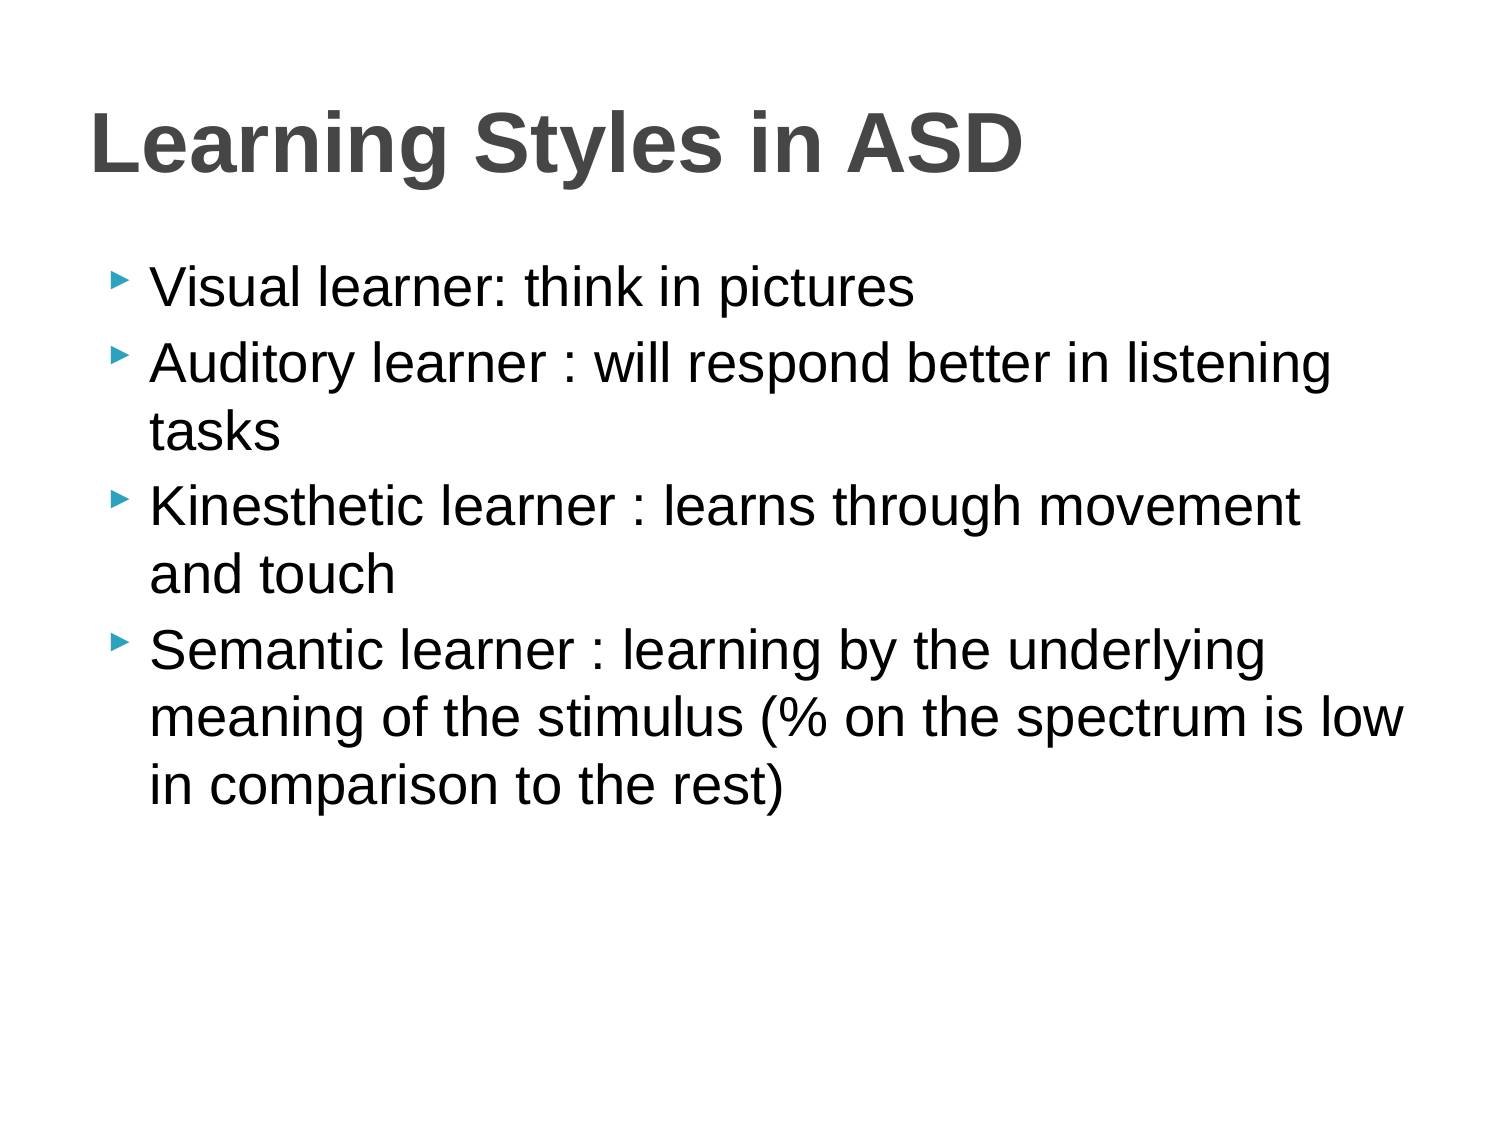

# Learning Styles in ASD
Visual learner: think in pictures
Auditory learner : will respond better in listening tasks
Kinesthetic learner : learns through movement and touch
Semantic learner : learning by the underlying meaning of the stimulus (% on the spectrum is low in comparison to the rest)